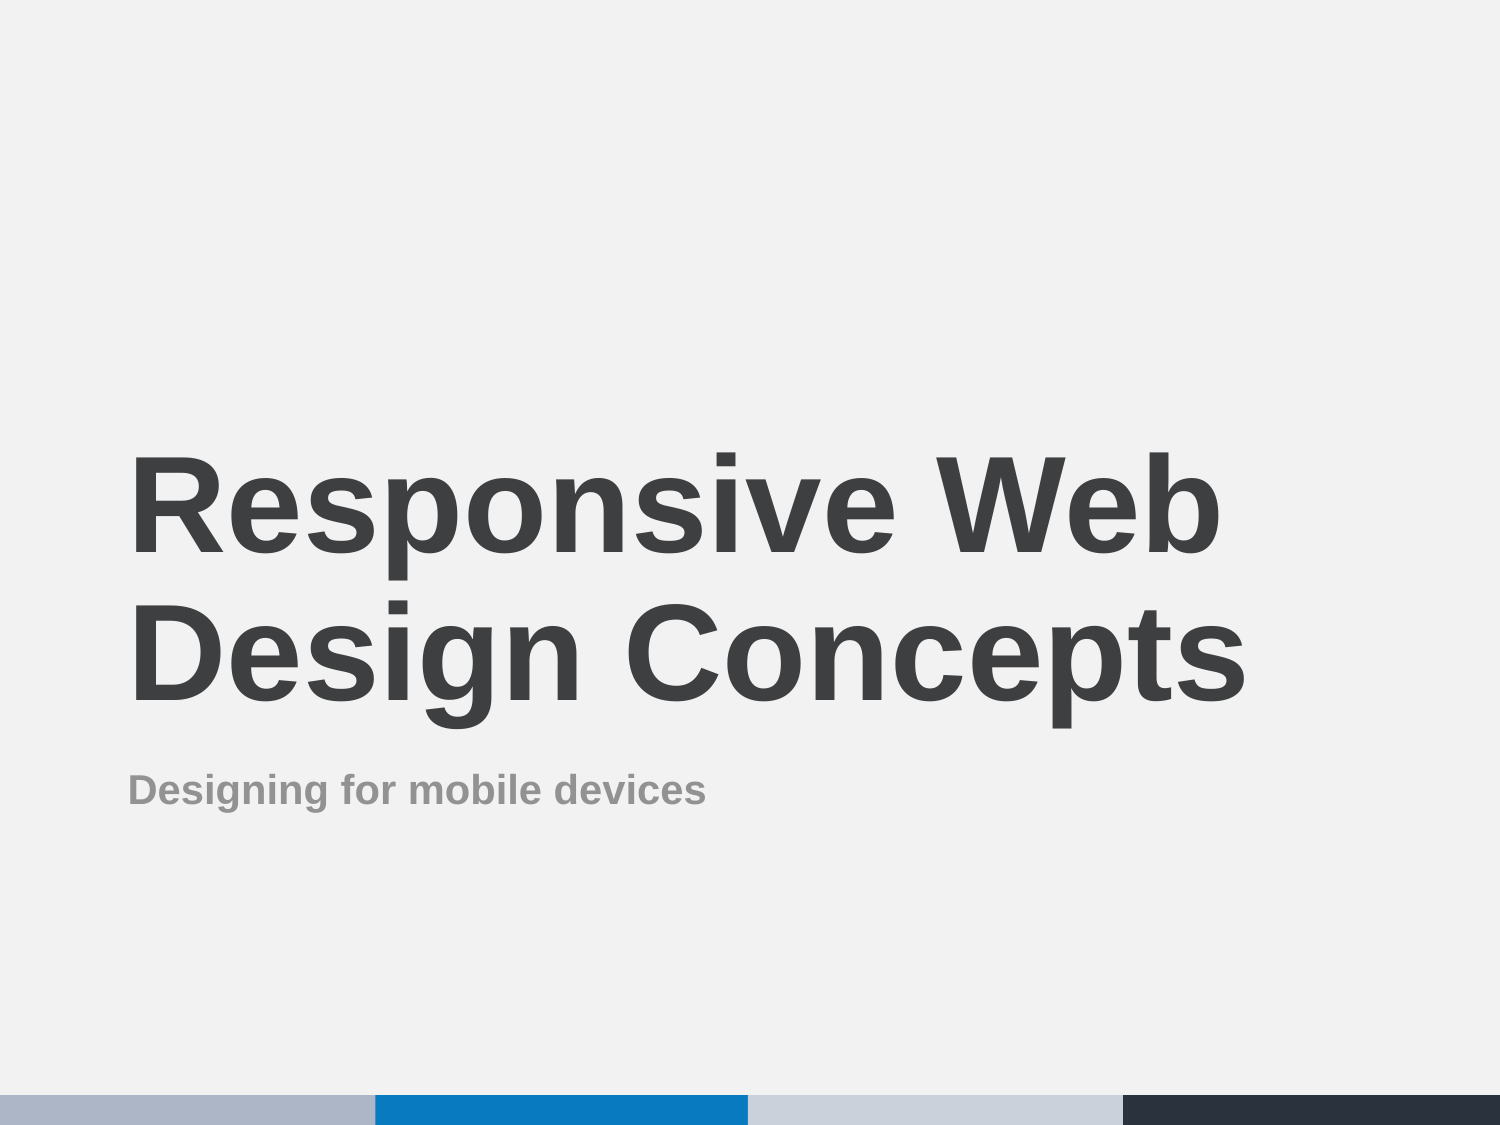

# Responsive Web Design Concepts
Designing for mobile devices